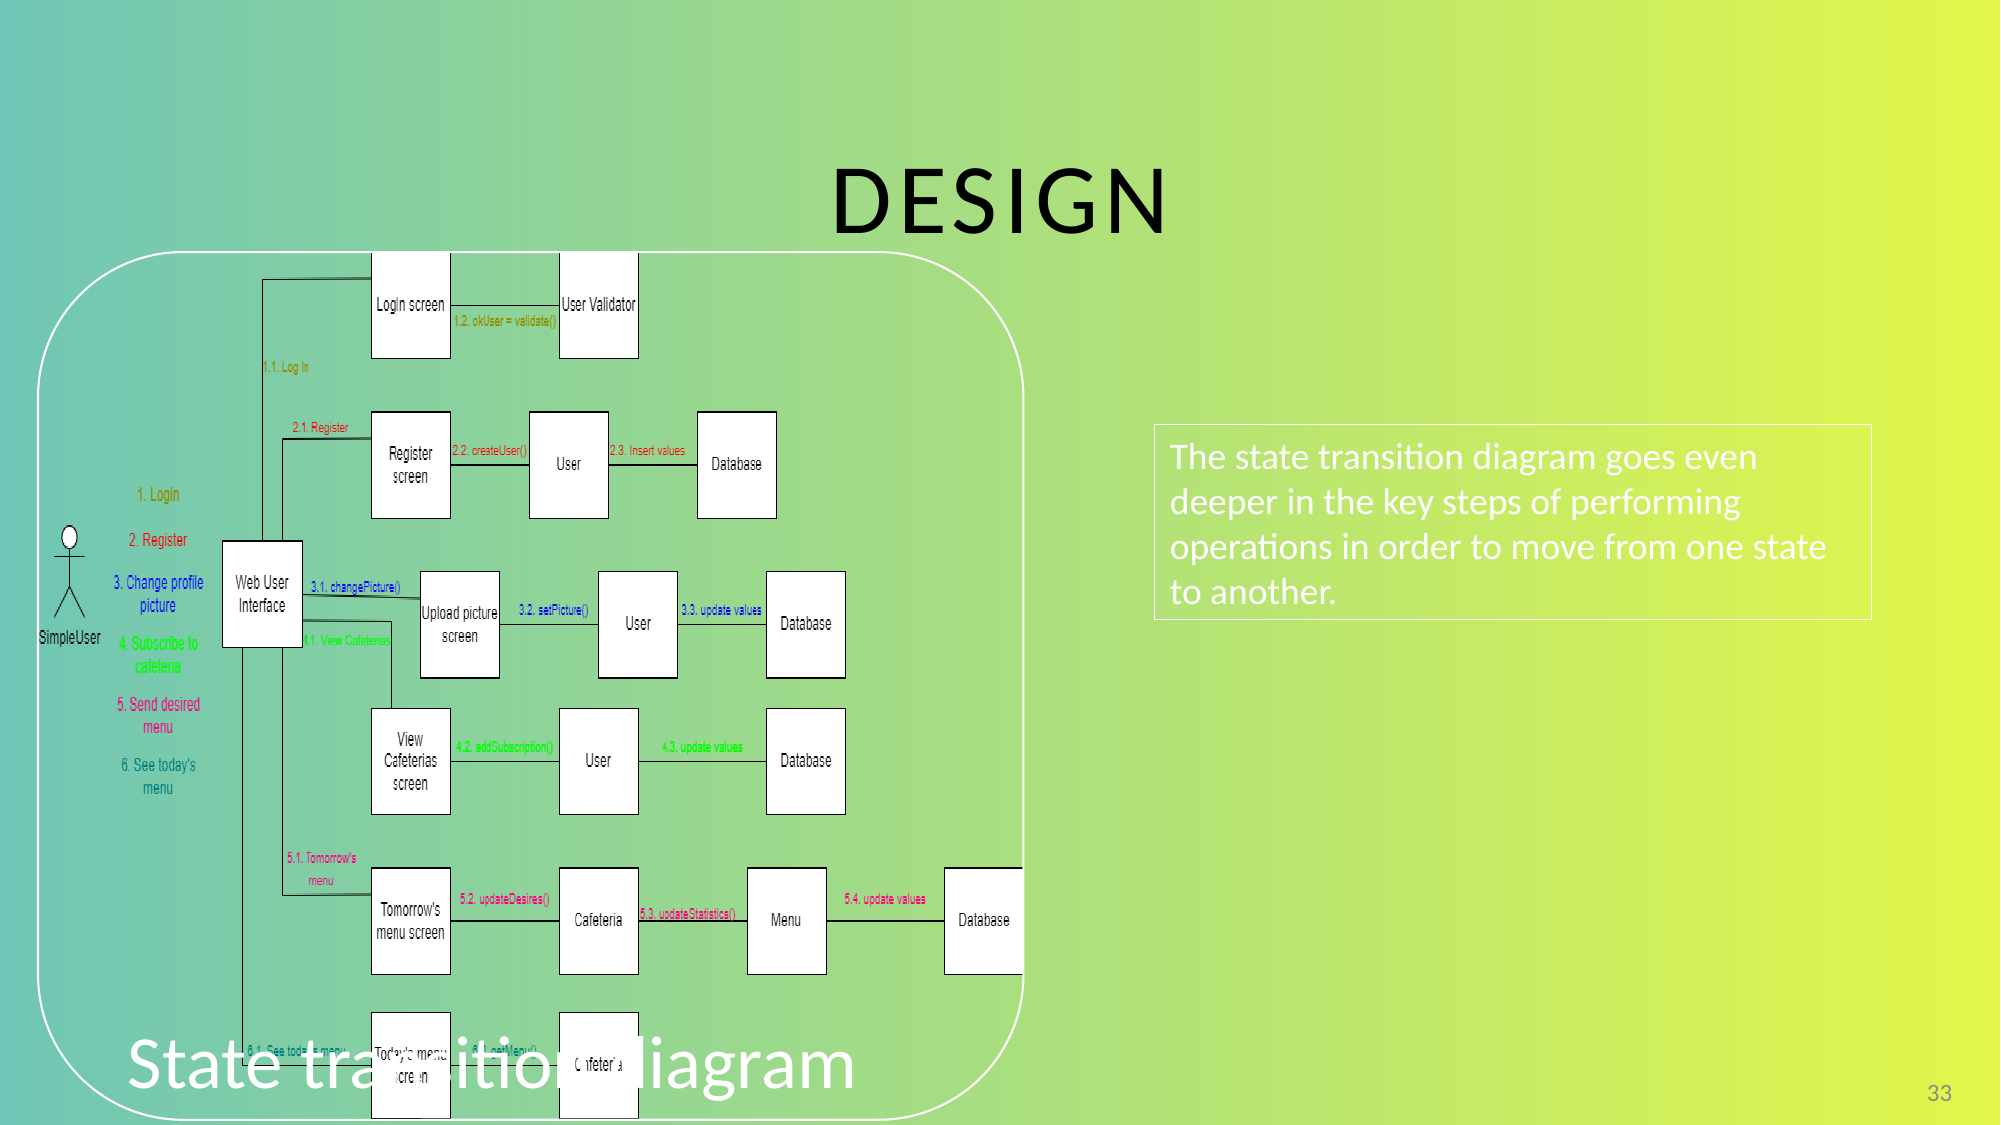

# Design
State transition diagram
The state transition diagram goes even deeper in the key steps of performing operations in order to move from one state to another.
33